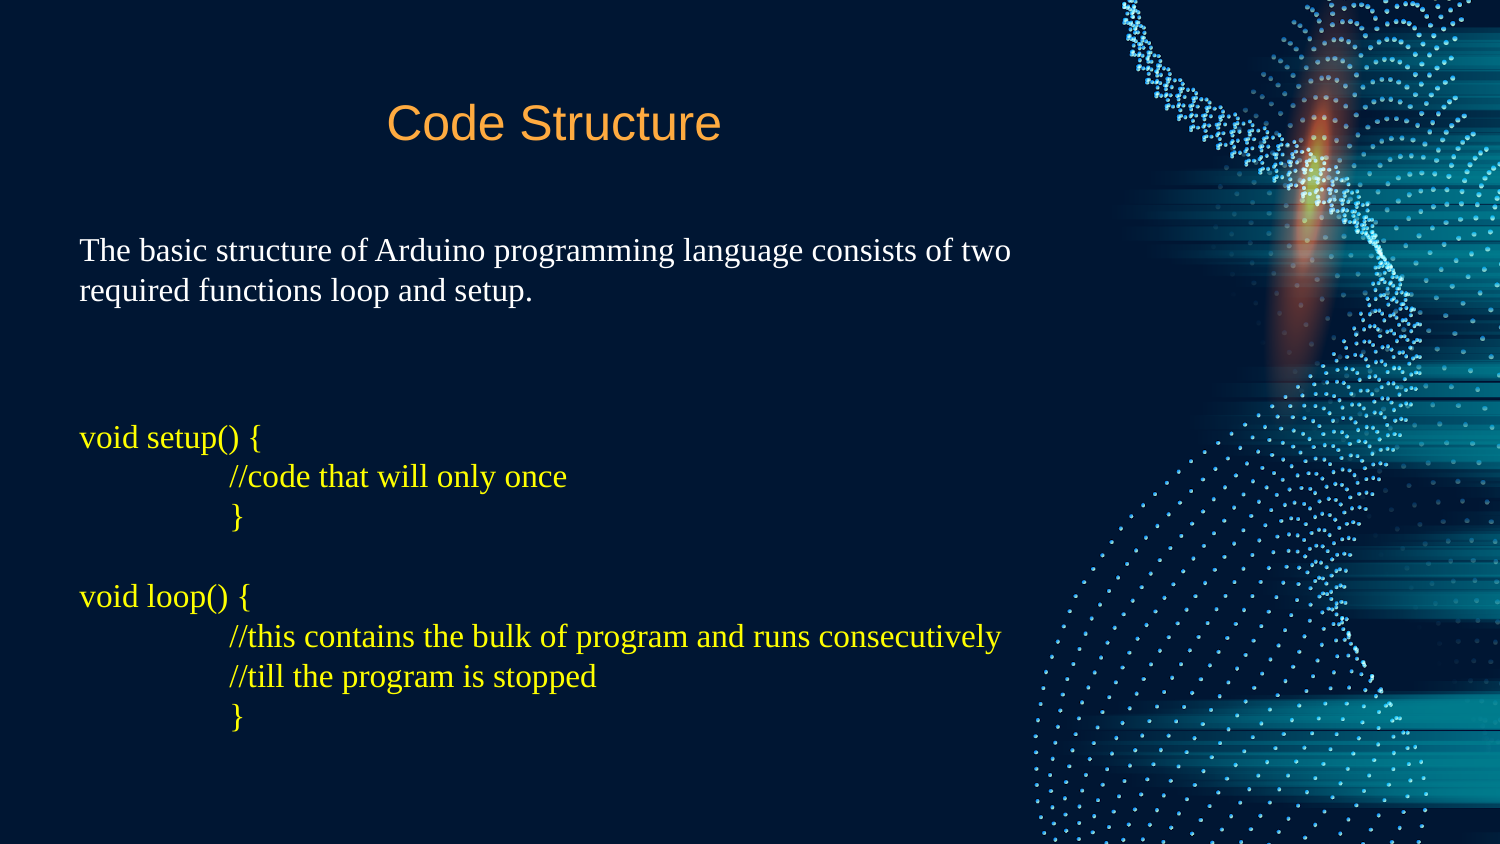

# Code Structure
The basic structure of Arduino programming language consists of two required functions loop and setup.

void setup() {
	//code that will only once
	}

void loop() {
	//this contains the bulk of program and runs consecutively
	//till the program is stopped
	}